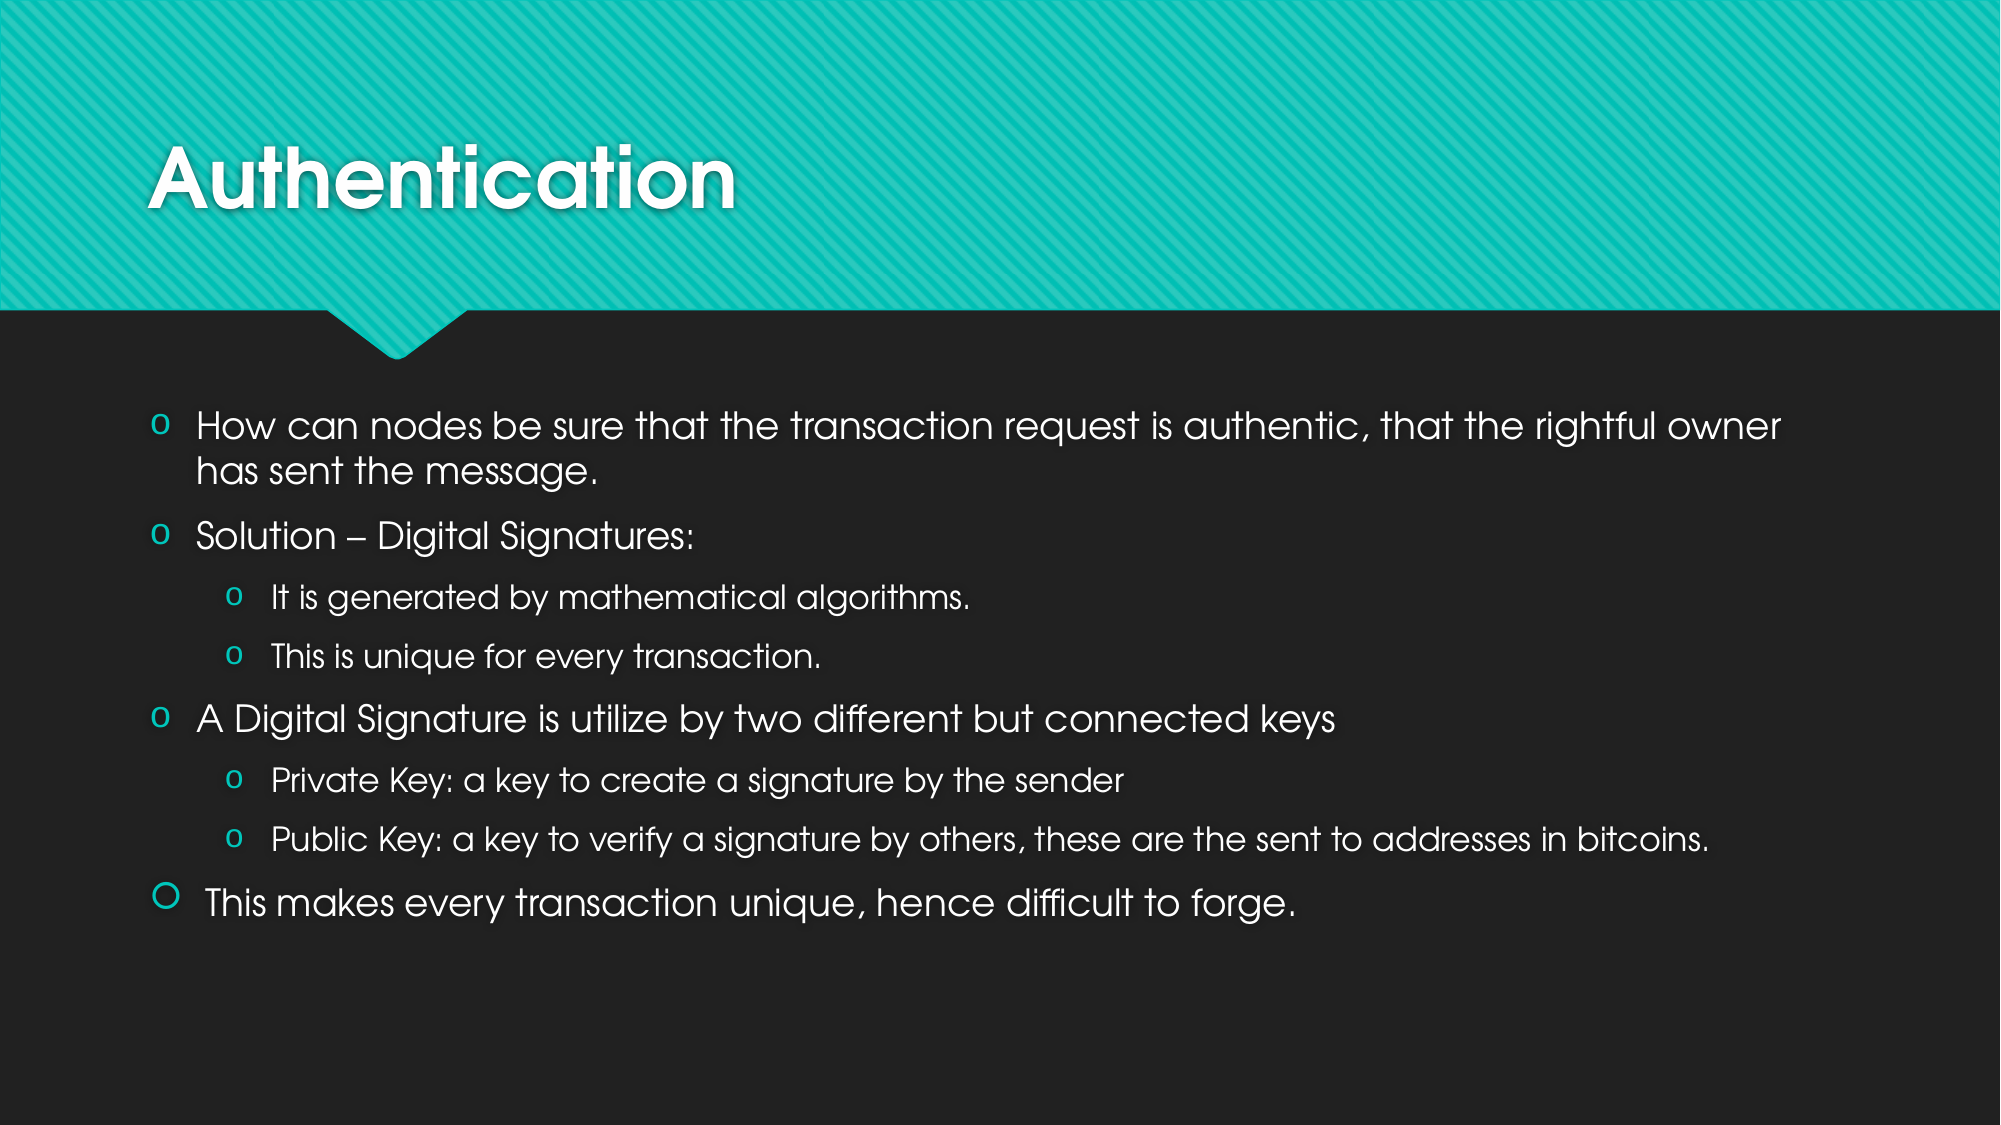

# Authentication
How can nodes be sure that the transaction request is authentic, that the rightful owner has sent the message.
Solution – Digital Signatures:
It is generated by mathematical algorithms.
This is unique for every transaction.
A Digital Signature is utilize by two different but connected keys
Private Key: a key to create a signature by the sender
Public Key: a key to verify a signature by others, these are the sent to addresses in bitcoins.
This makes every transaction unique, hence difficult to forge.